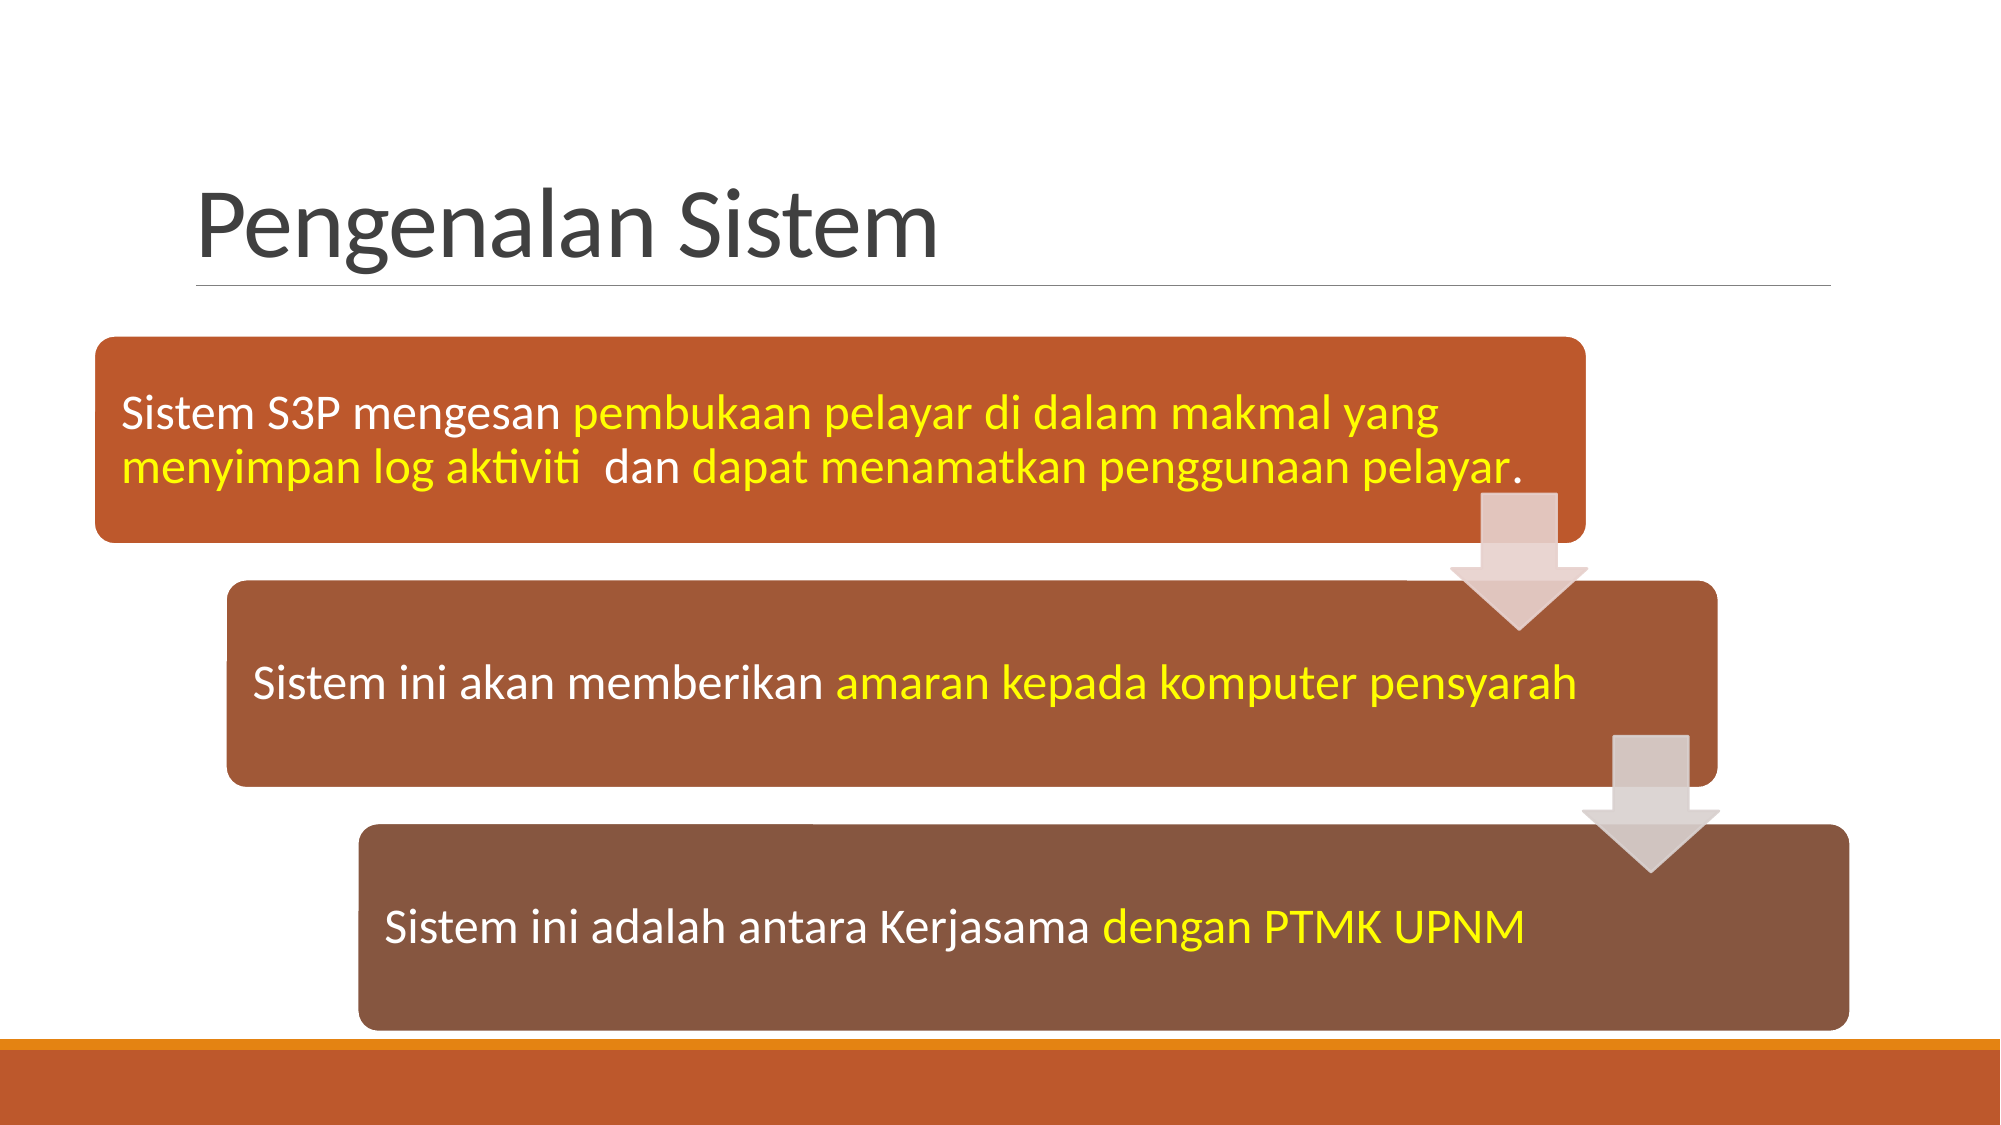

# Pengenalan Sistem
Sistem S3P mengesan pembukaan pelayar di dalam makmal yang menyimpan log aktiviti  dan dapat menamatkan penggunaan pelayar.
Sistem ini akan memberikan amaran kepada komputer pensyarah
Sistem ini adalah antara Kerjasama dengan PTMK UPNM